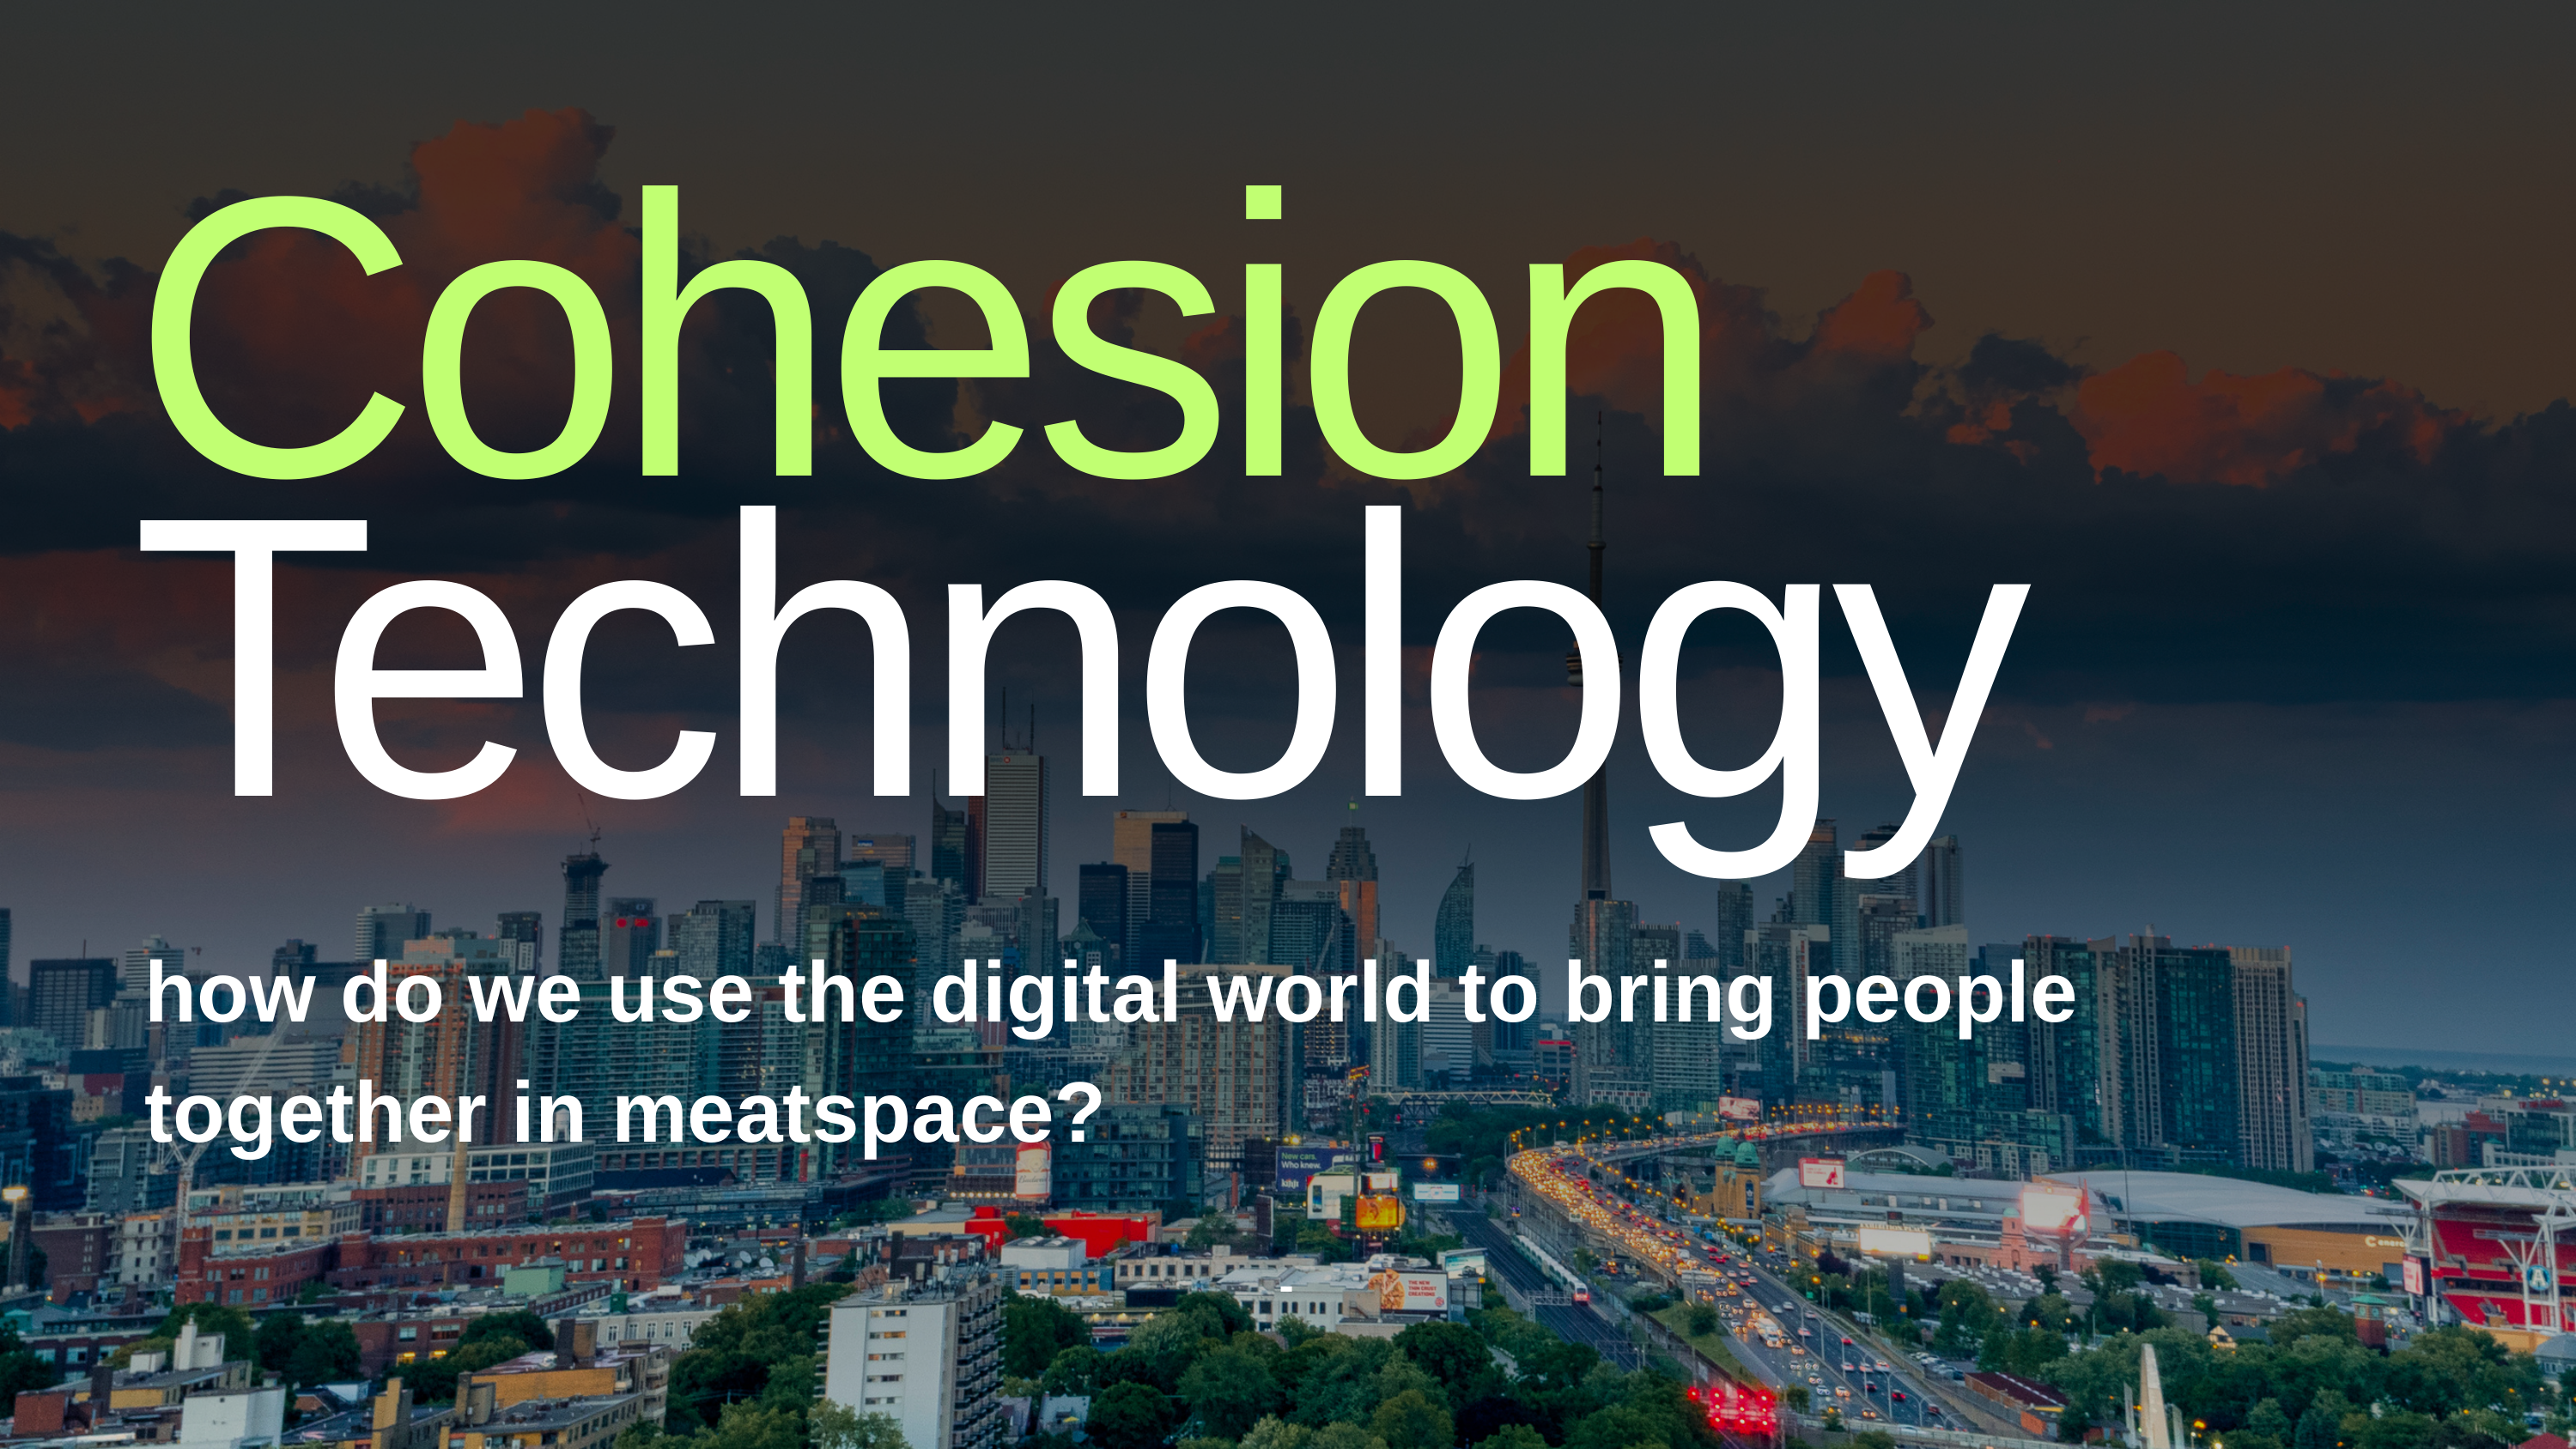

Cohesion Technology
how do we use the digital world to bring people together in meatspace?
-